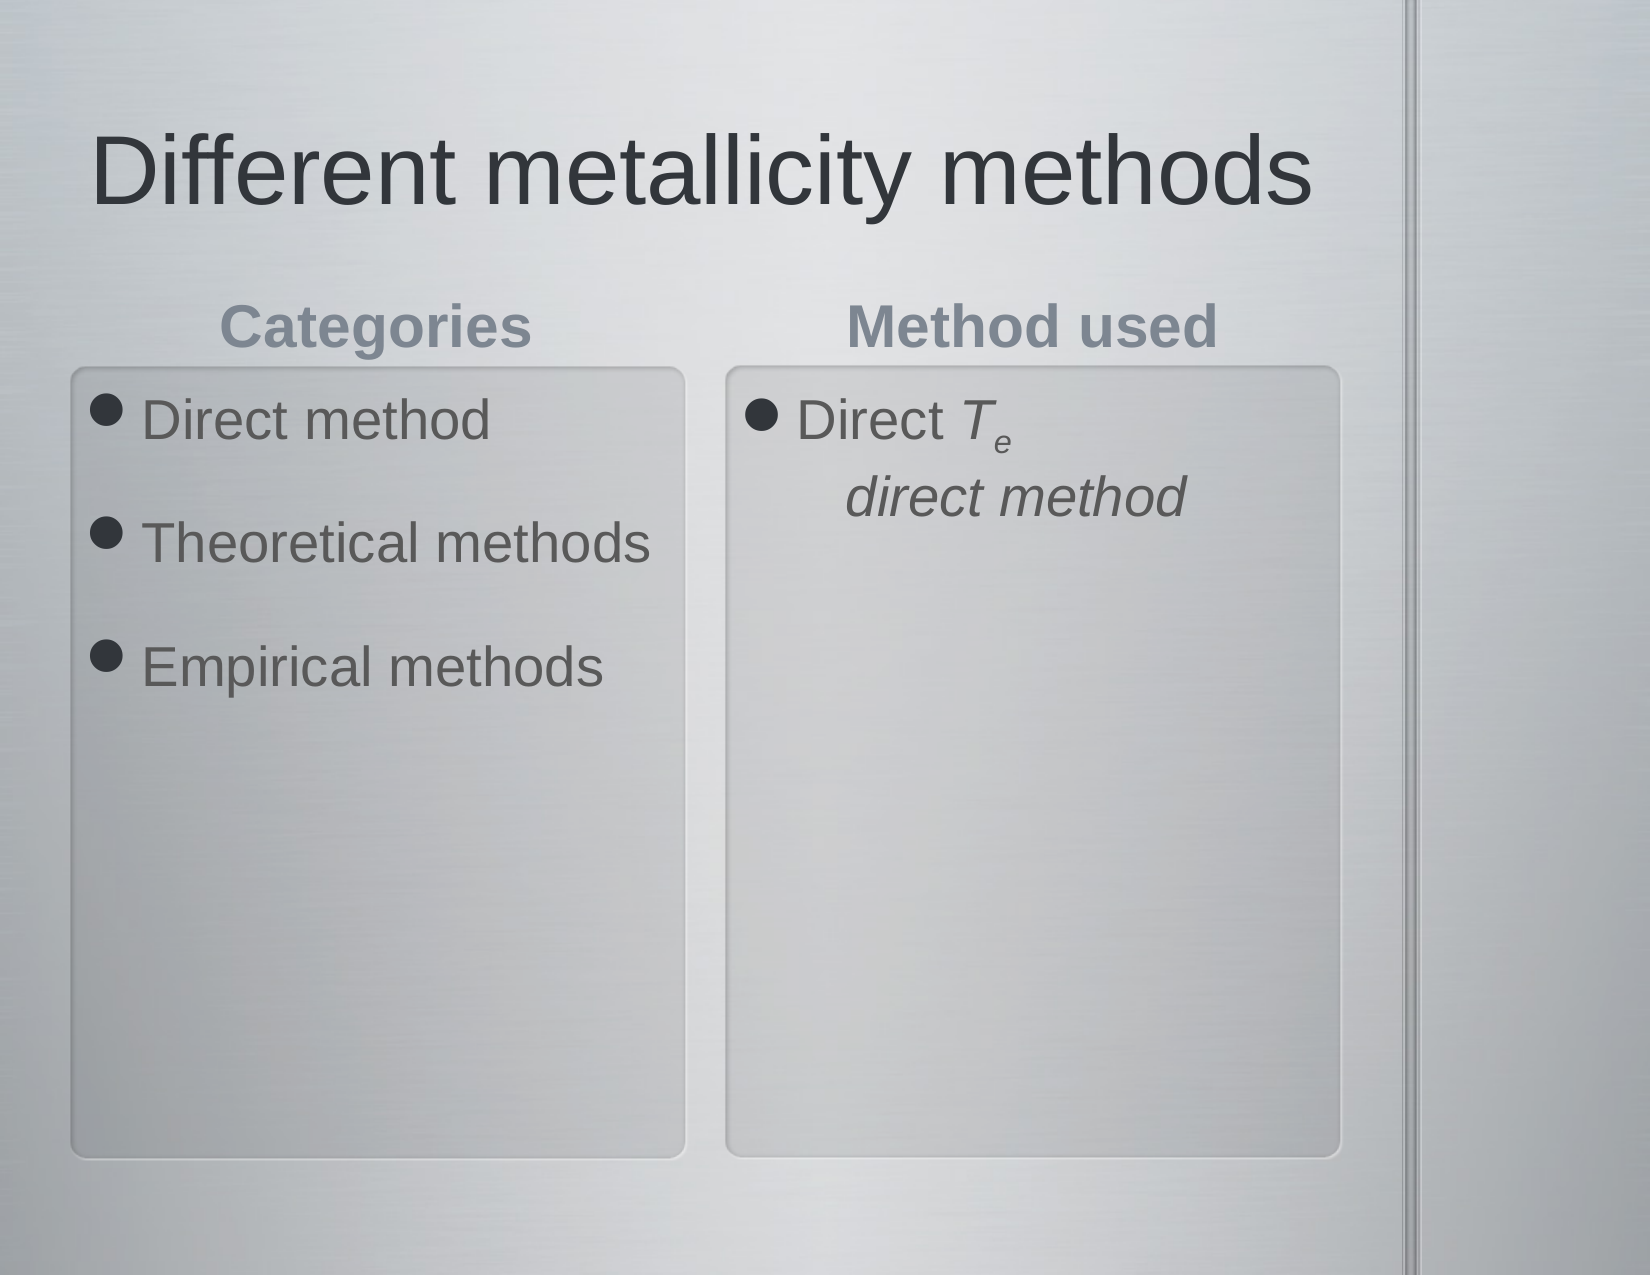

# Different metallicity methods
Categories
Method used
Direct method
Theoretical methods
Empirical methods
Direct Te
direct method